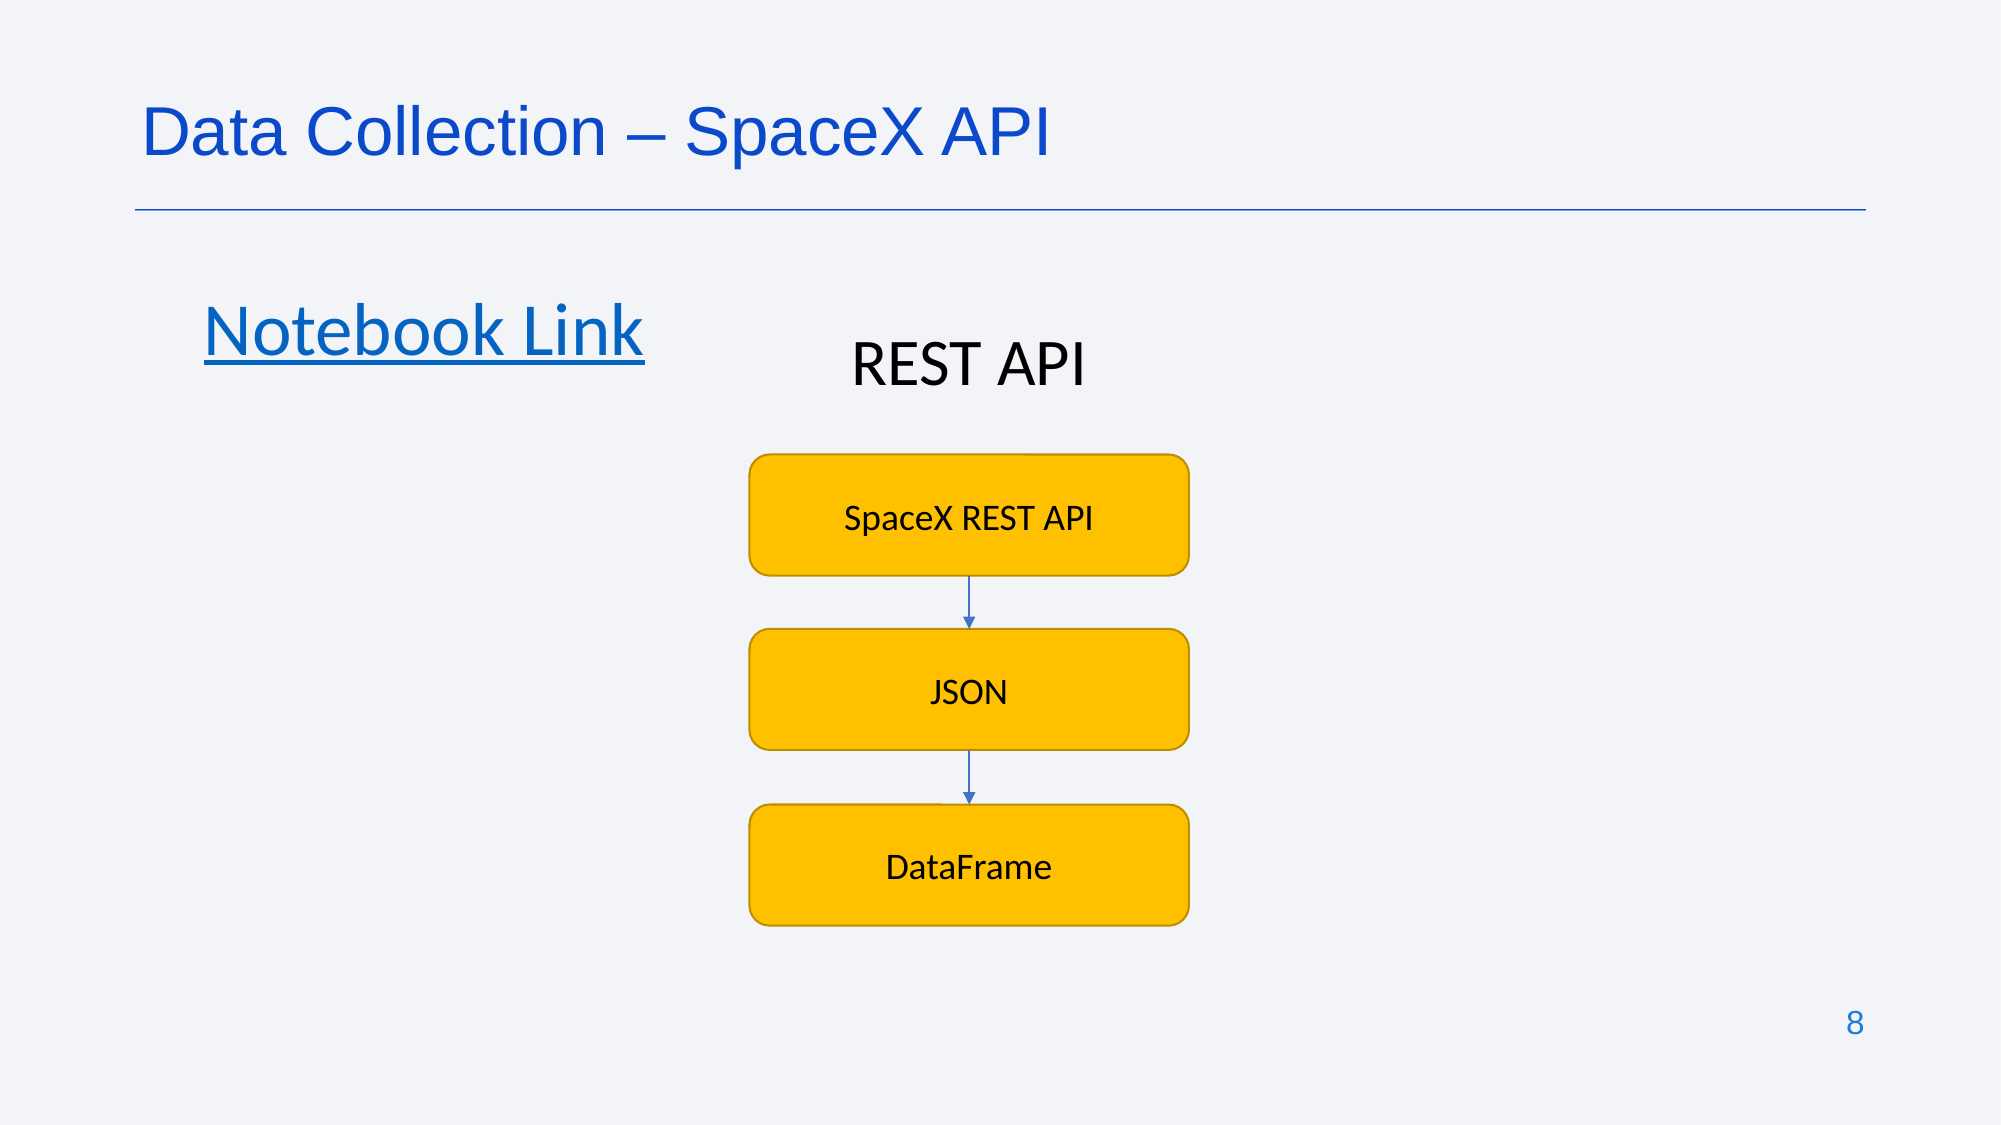

Data Collection – SpaceX API
Notebook Link
REST API
SpaceX REST API
JSON
DataFrame
8